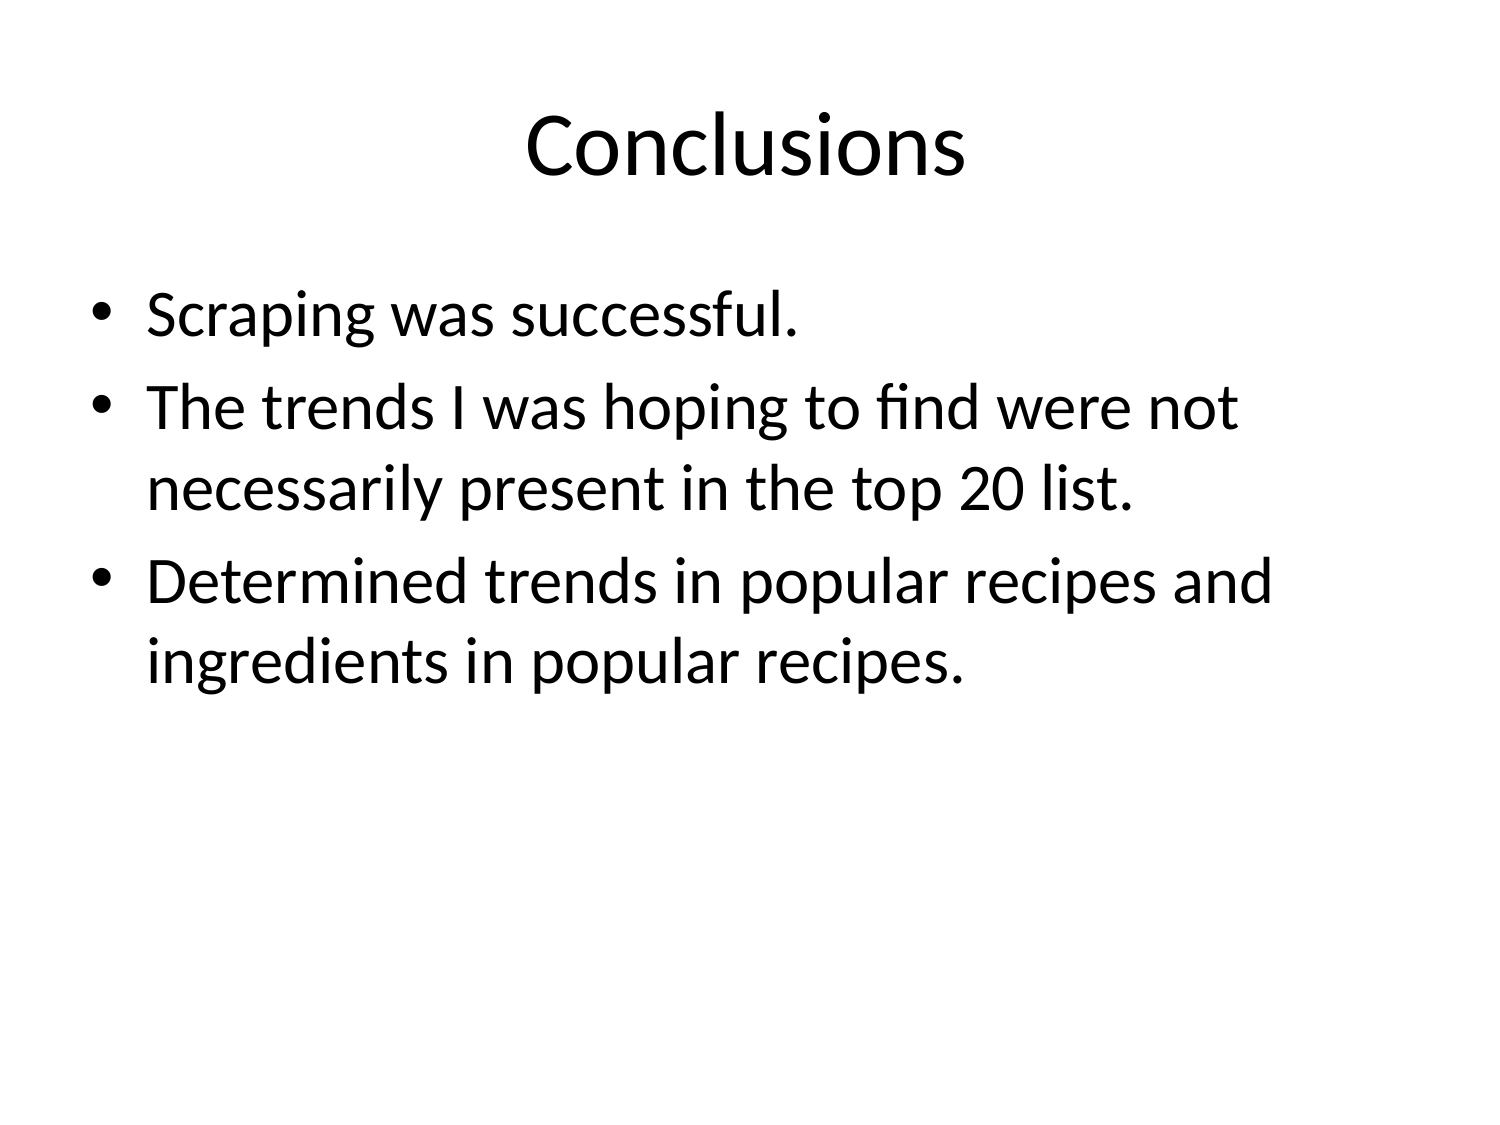

# Conclusions
Scraping was successful.
The trends I was hoping to find were not necessarily present in the top 20 list.
Determined trends in popular recipes and ingredients in popular recipes.